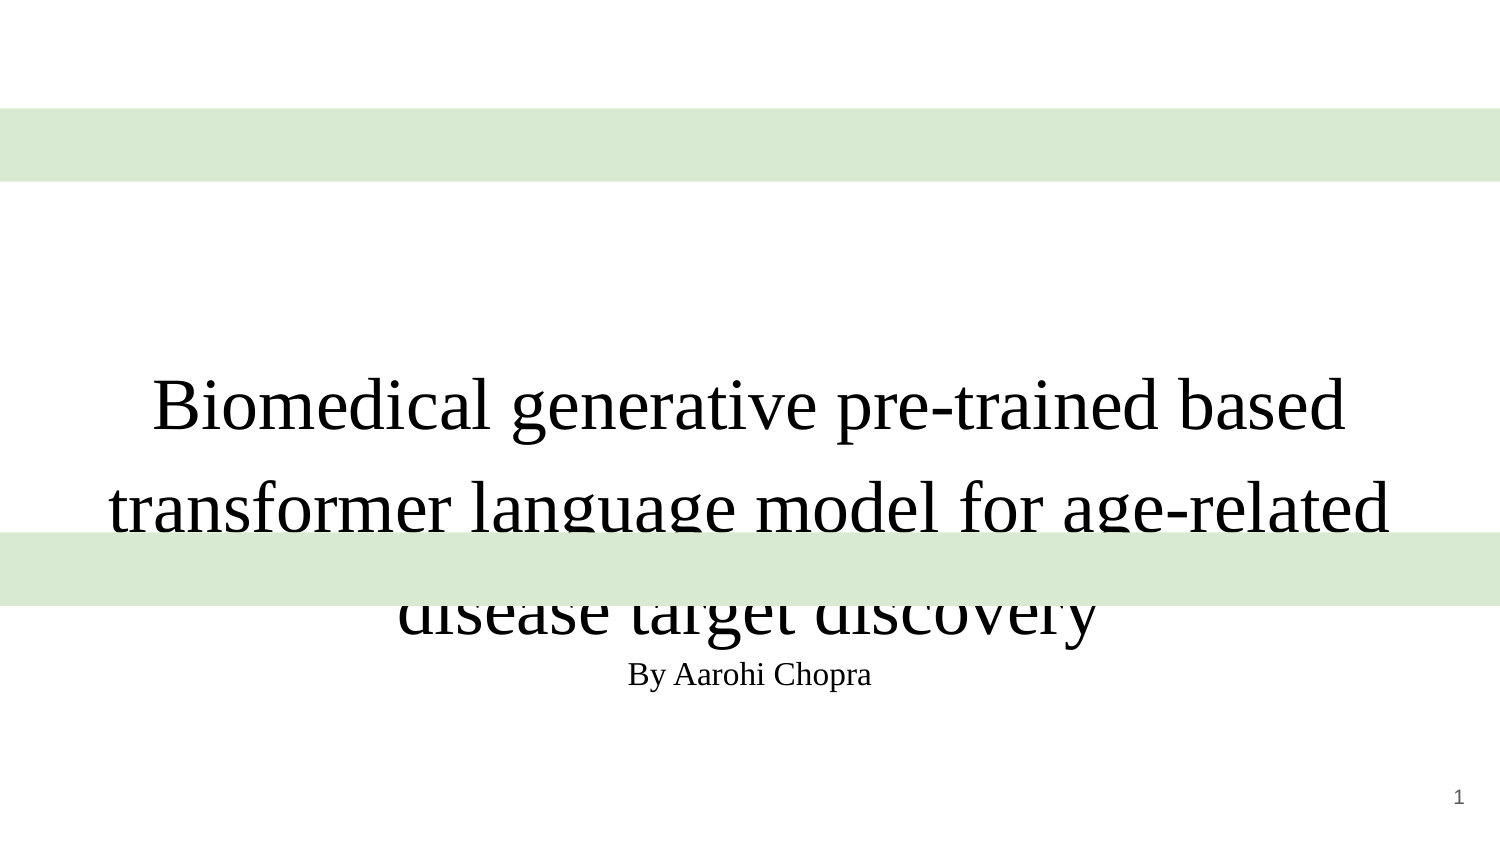

# Biomedical generative pre-trained based transformer language model for age-related disease target discovery

By Aarohi Chopra
1